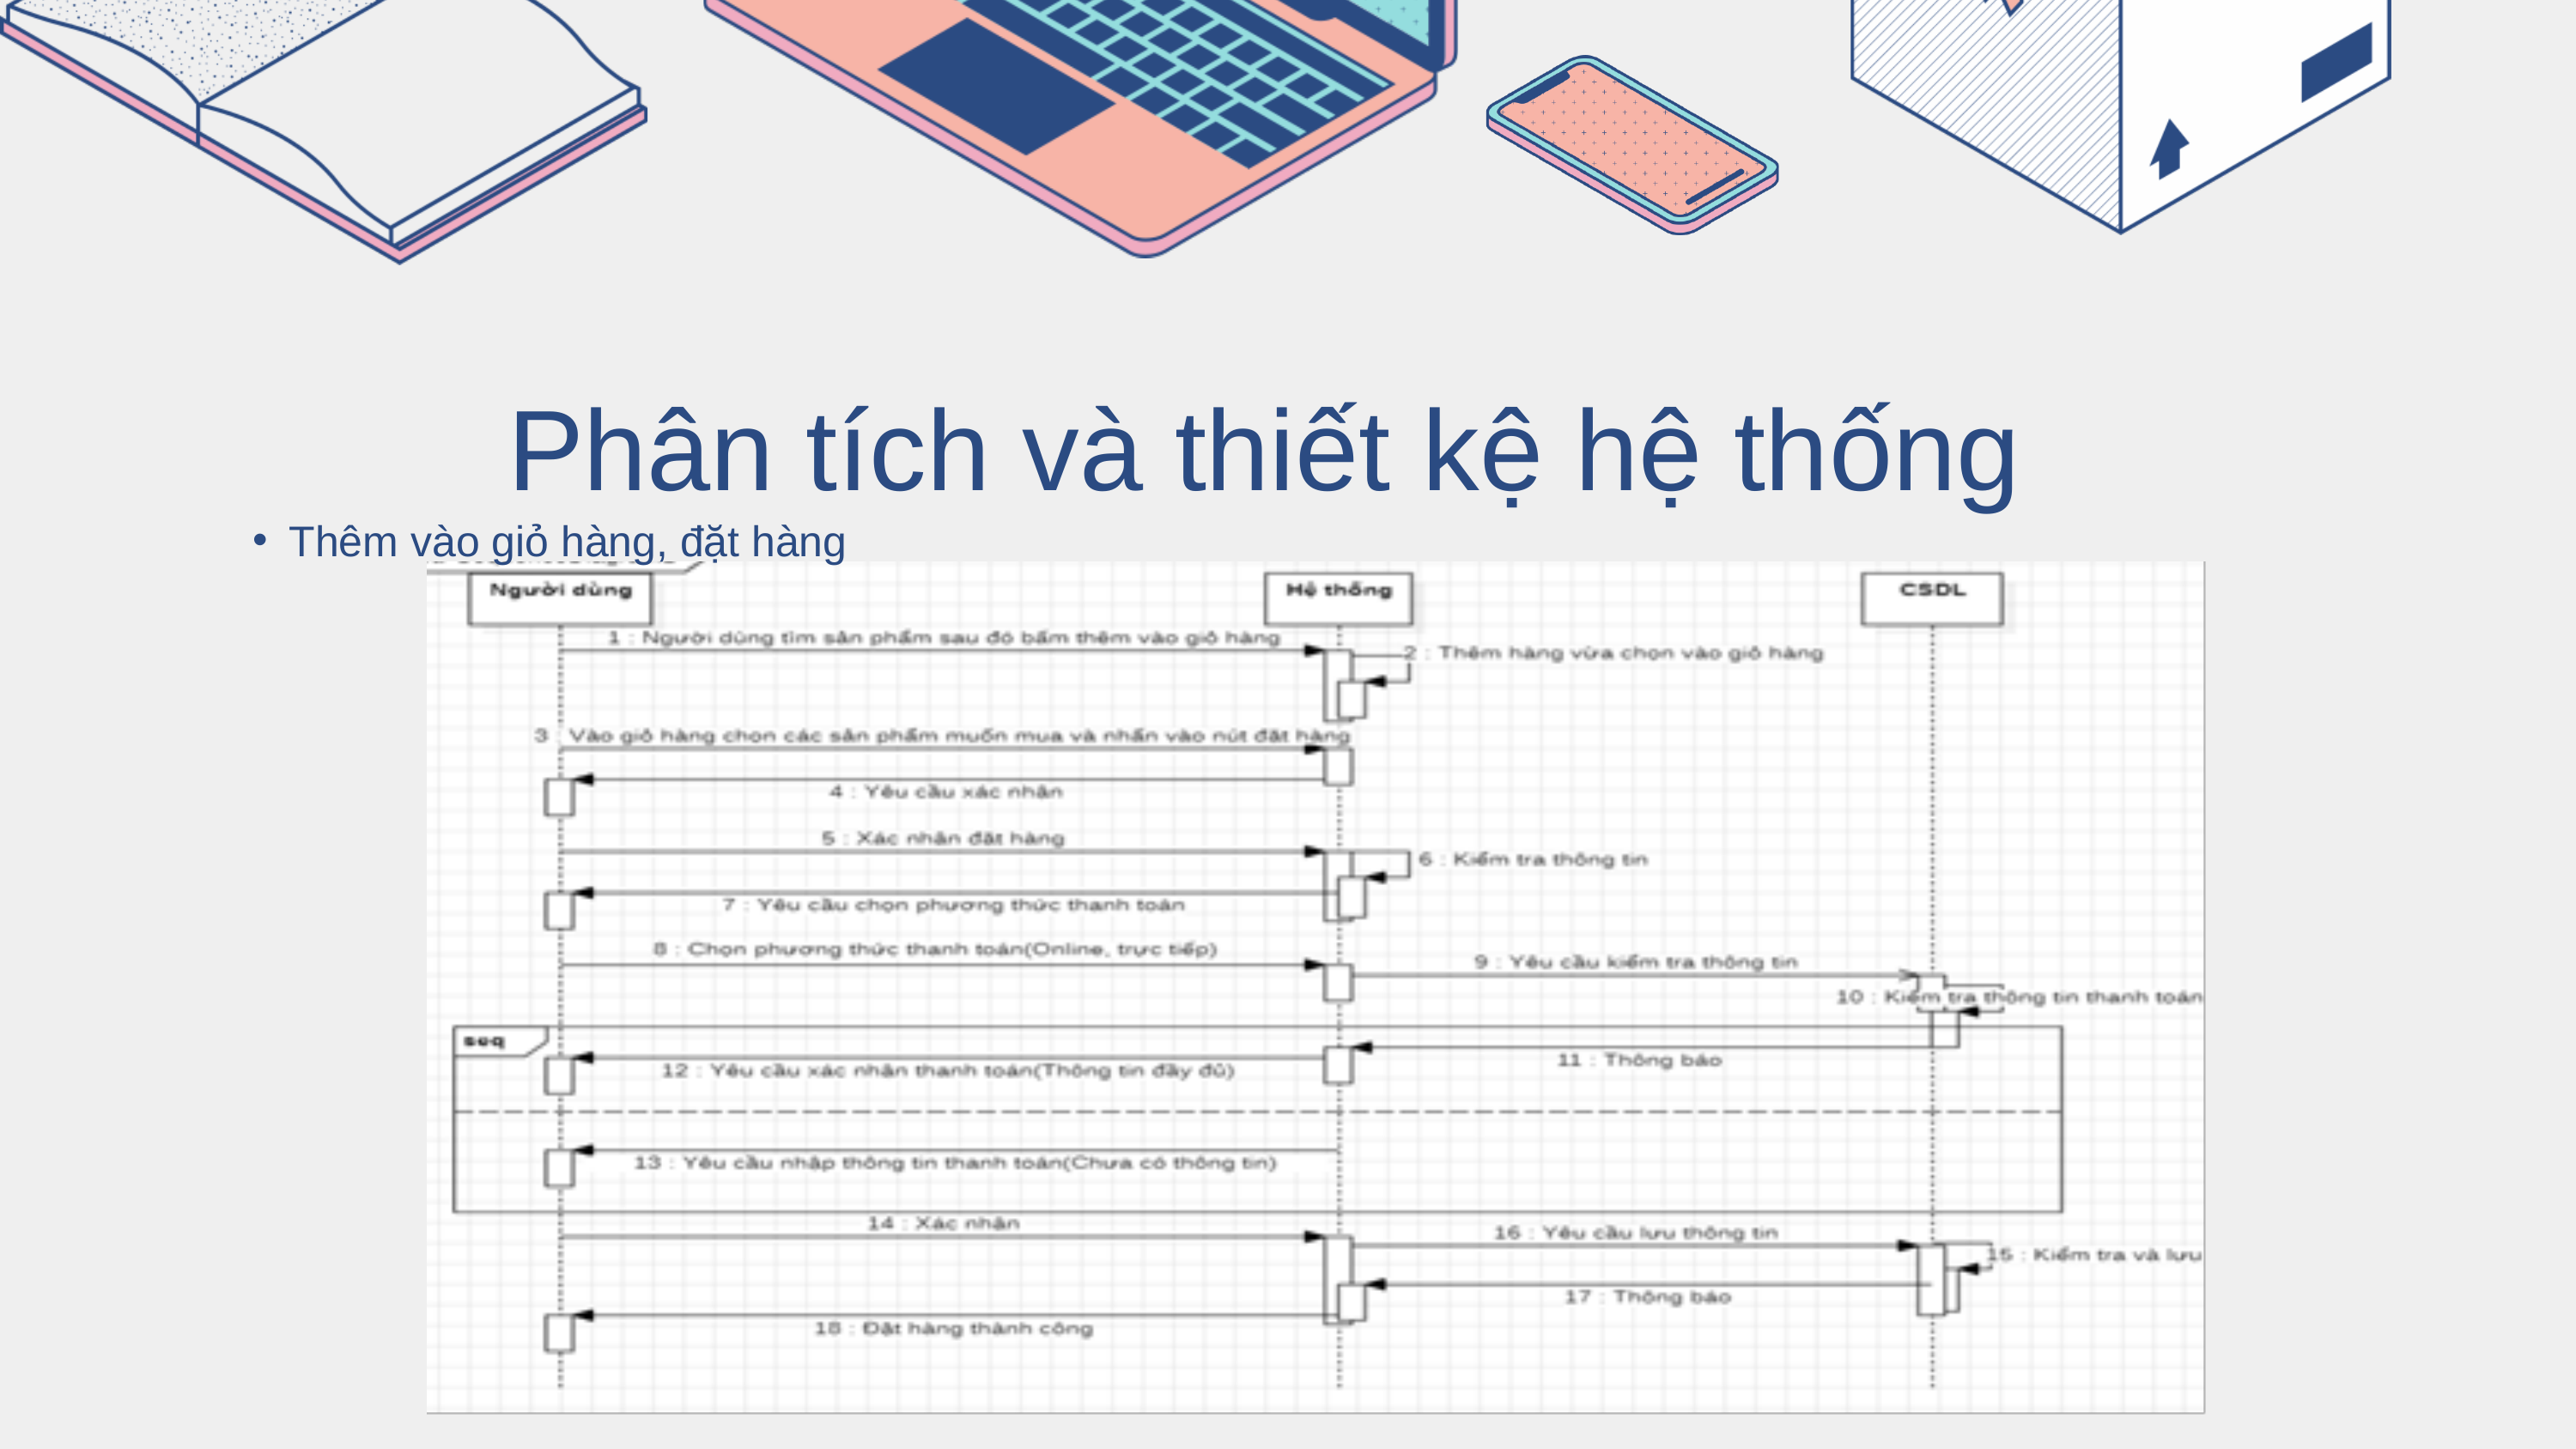

Phân tích và thiết kệ hệ thống
Thêm vào giỏ hàng, đặt hàng